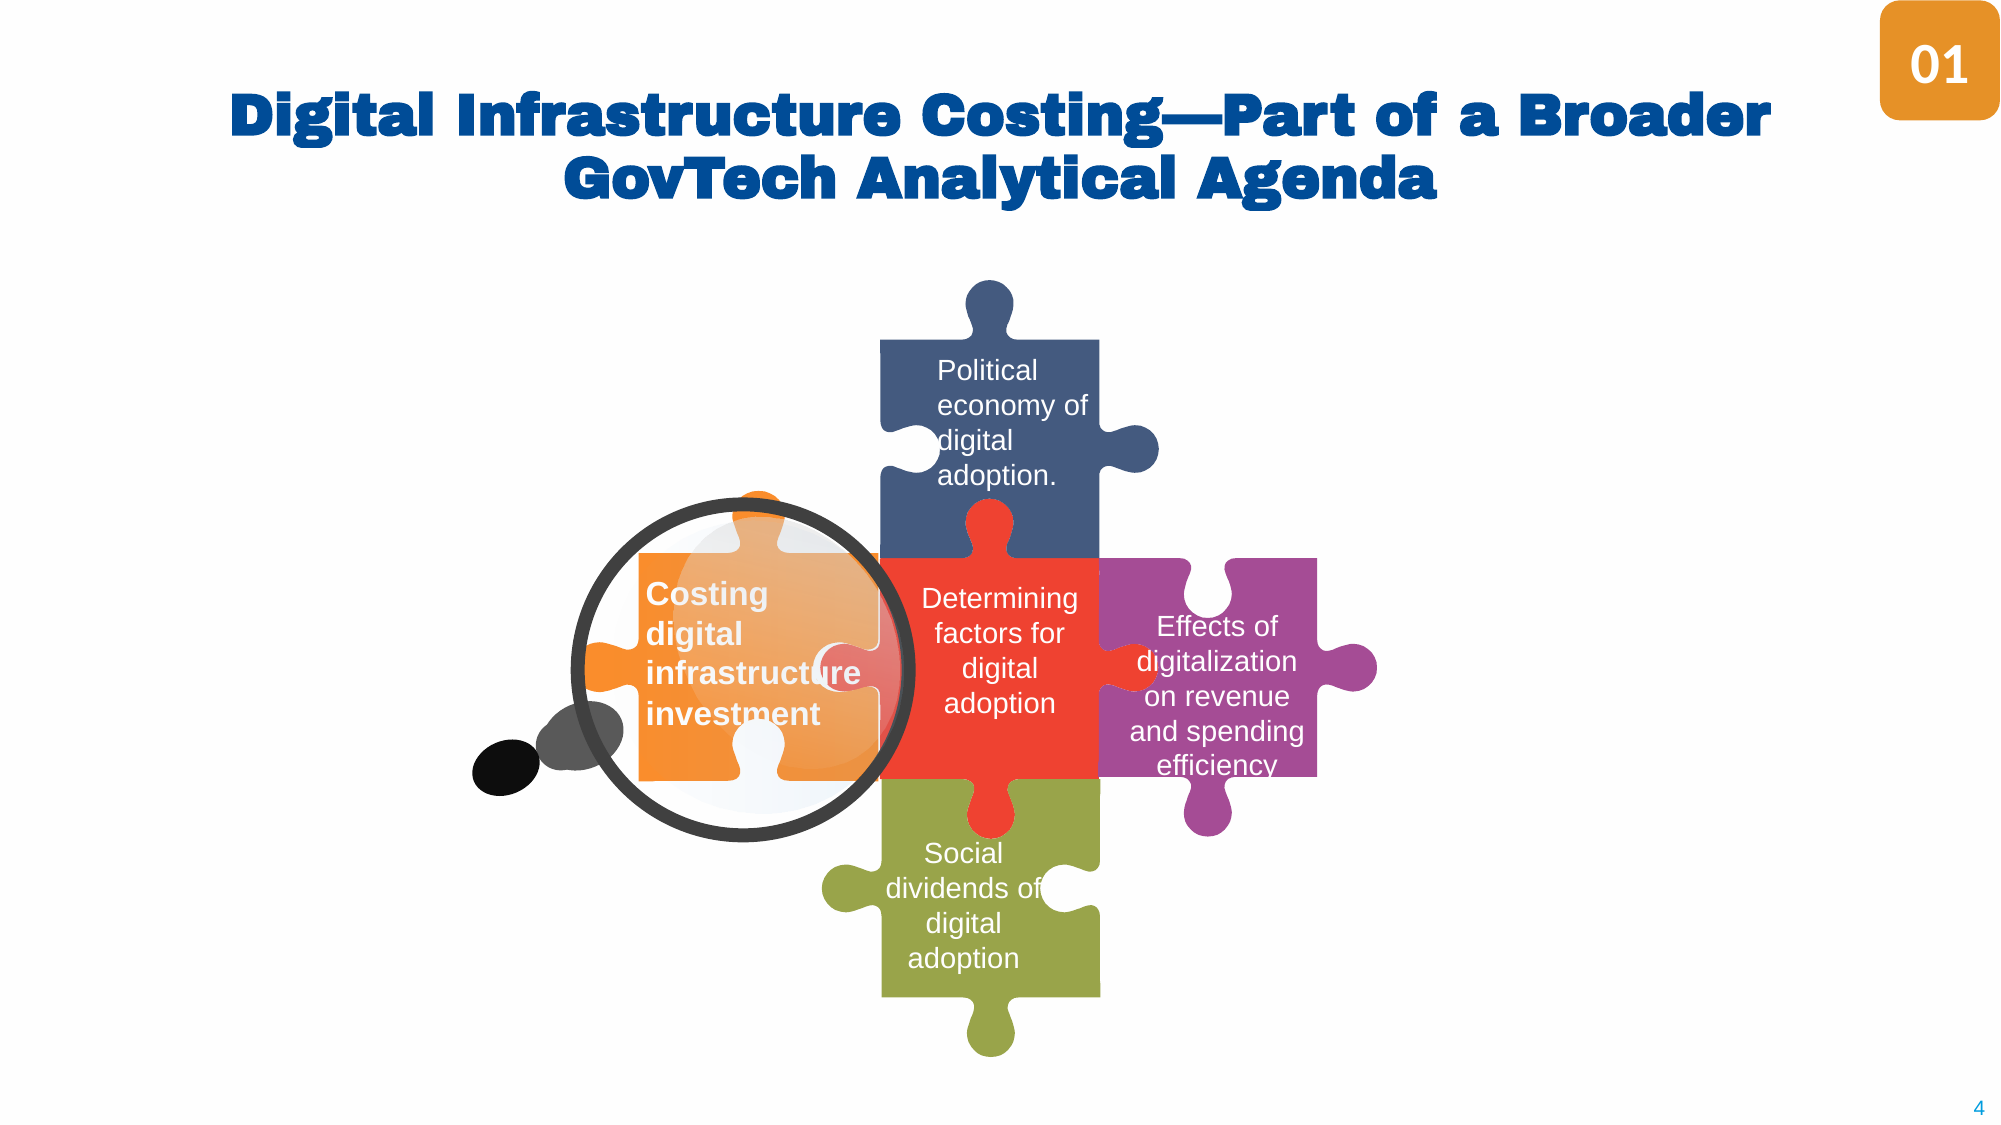

01
# Digital Infrastructure Costing—Part of a Broader GovTech Analytical Agenda

Political economy of digital adoption.

Costing digital infrastructure investment
Determining factors for digital adoption
Effects of digitalization on revenue and spending efficiency
Effects of digitalization on revenue and spending efficiency

Social dividends of digital adoption
Insert your desired text here.